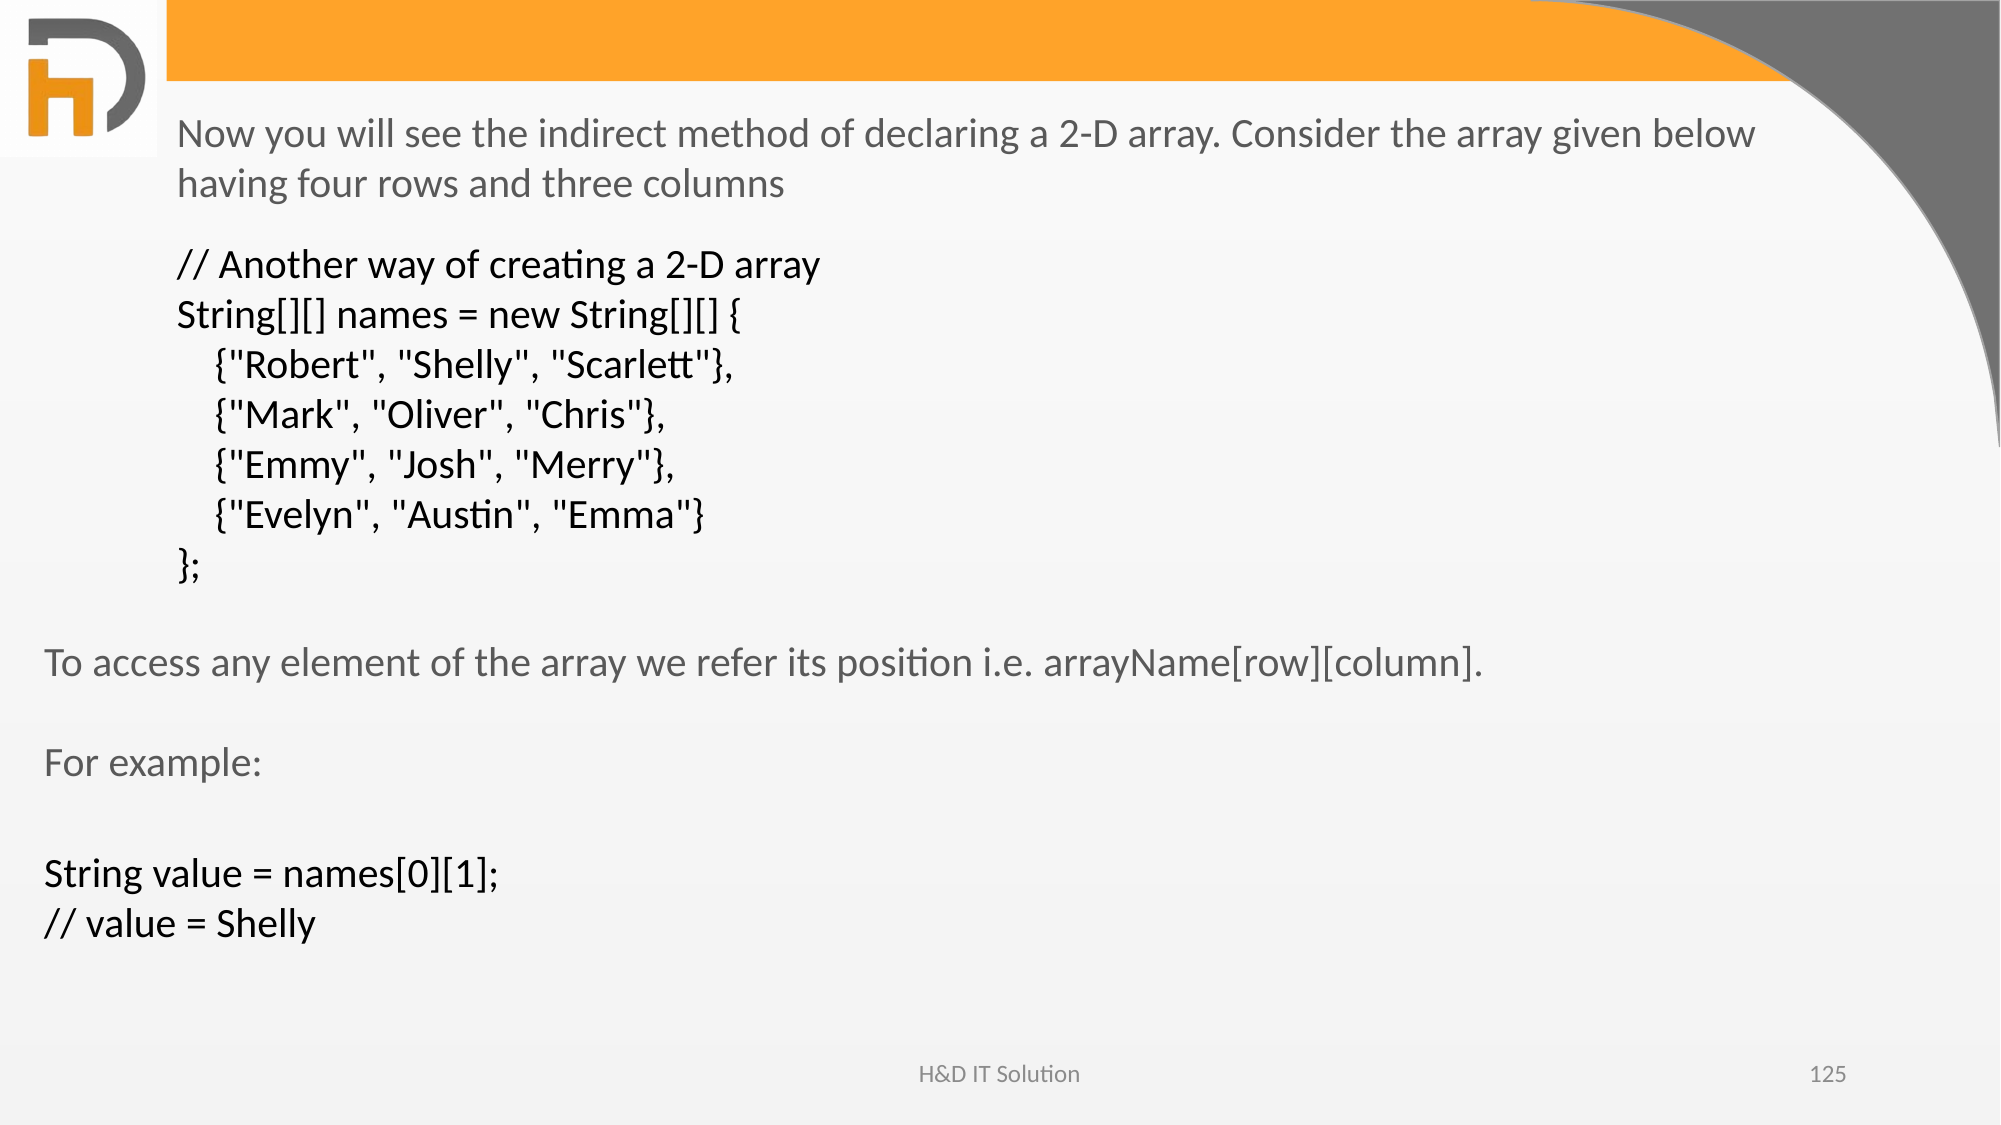

Now you will see the indirect method of declaring a 2-D array. Consider the array given below having four rows and three columns
// Another way of creating a 2-D array
String[][] names = new String[][] {
    {"Robert", "Shelly", "Scarlett"},
    {"Mark", "Oliver", "Chris"},
    {"Emmy", "Josh", "Merry"},
    {"Evelyn", "Austin", "Emma"}
};
To access any element of the array we refer its position i.e. arrayName[row][column].

For example:
String value = names[0][1];
// value = Shelly
H&D IT Solution
125